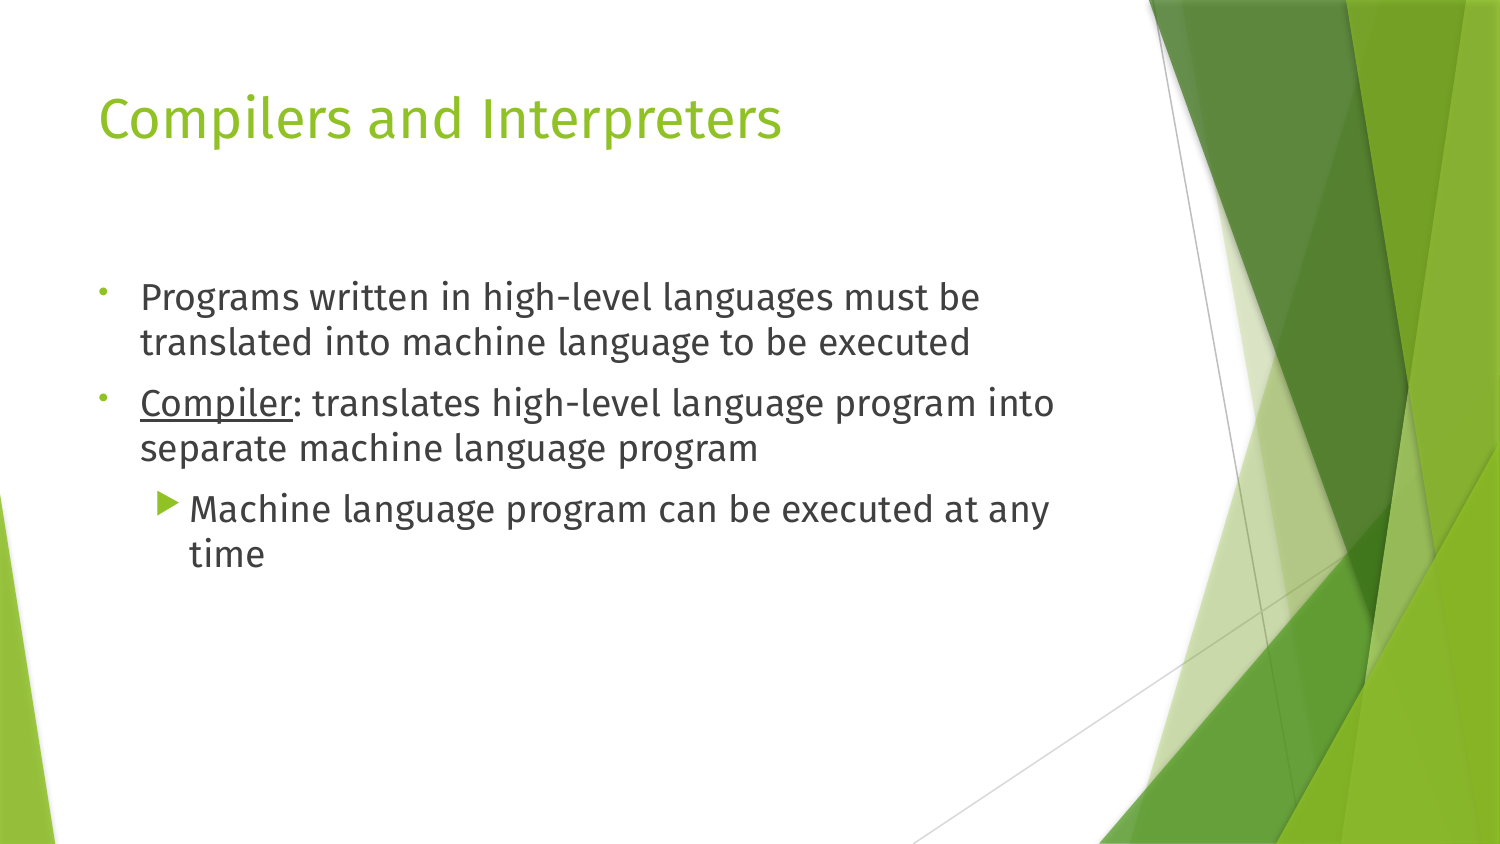

# Compilers and Interpreters
Programs written in high-level languages must be translated into machine language to be executed
Compiler: translates high-level language program into separate machine language program
Machine language program can be executed at any time